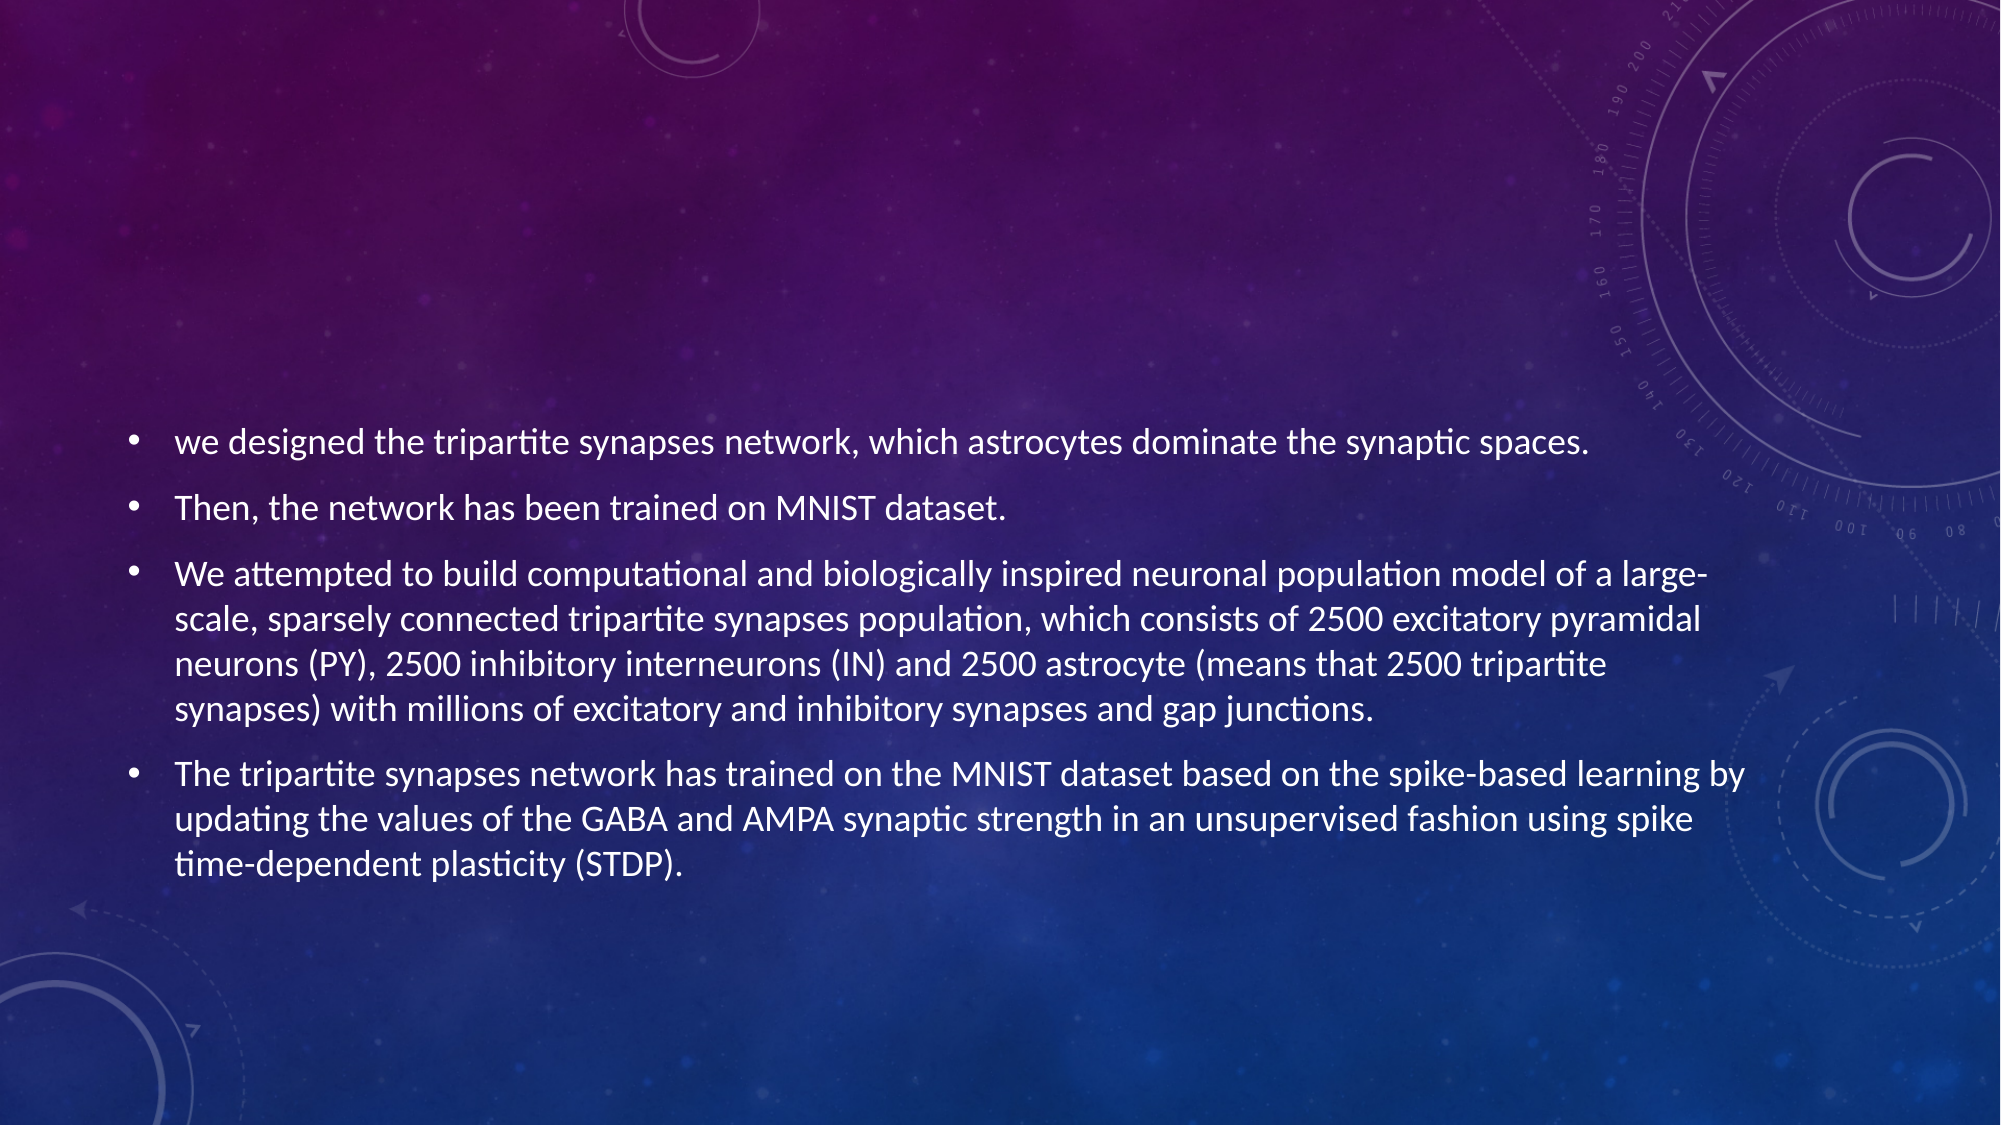

#
we designed the tripartite synapses network, which astrocytes dominate the synaptic spaces.
Then, the network has been trained on MNIST dataset.
We attempted to build computational and biologically inspired neuronal population model of a large-scale, sparsely connected tripartite synapses population, which consists of 2500 excitatory pyramidal neurons (PY), 2500 inhibitory interneurons (IN) and 2500 astrocyte (means that 2500 tripartite synapses) with millions of excitatory and inhibitory synapses and gap junctions.
The tripartite synapses network has trained on the MNIST dataset based on the spike-based learning by updating the values of the GABA and AMPA synaptic strength in an unsupervised fashion using spike time-dependent plasticity (STDP).